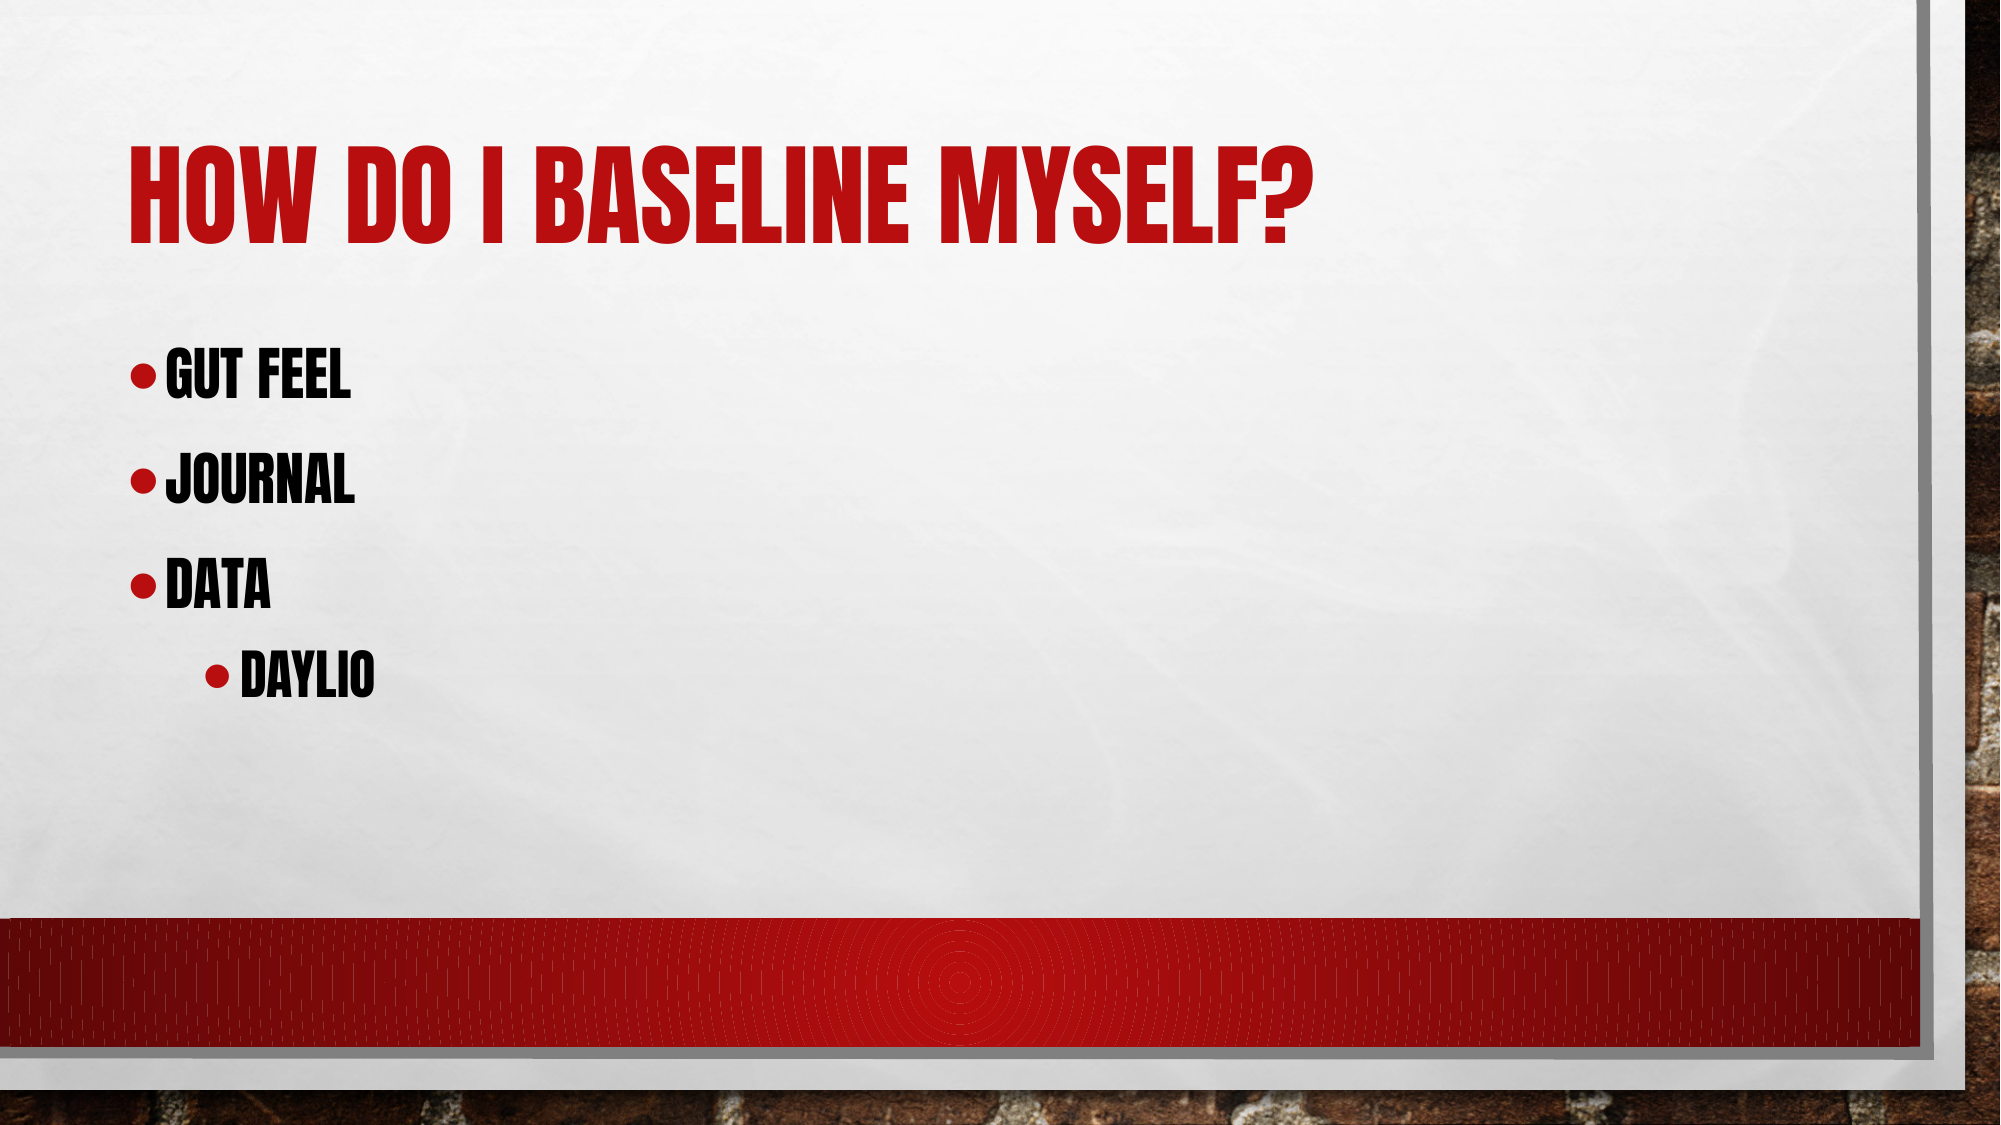

# How do I baseline myself?
Gut feel
Journal
Data
daylio